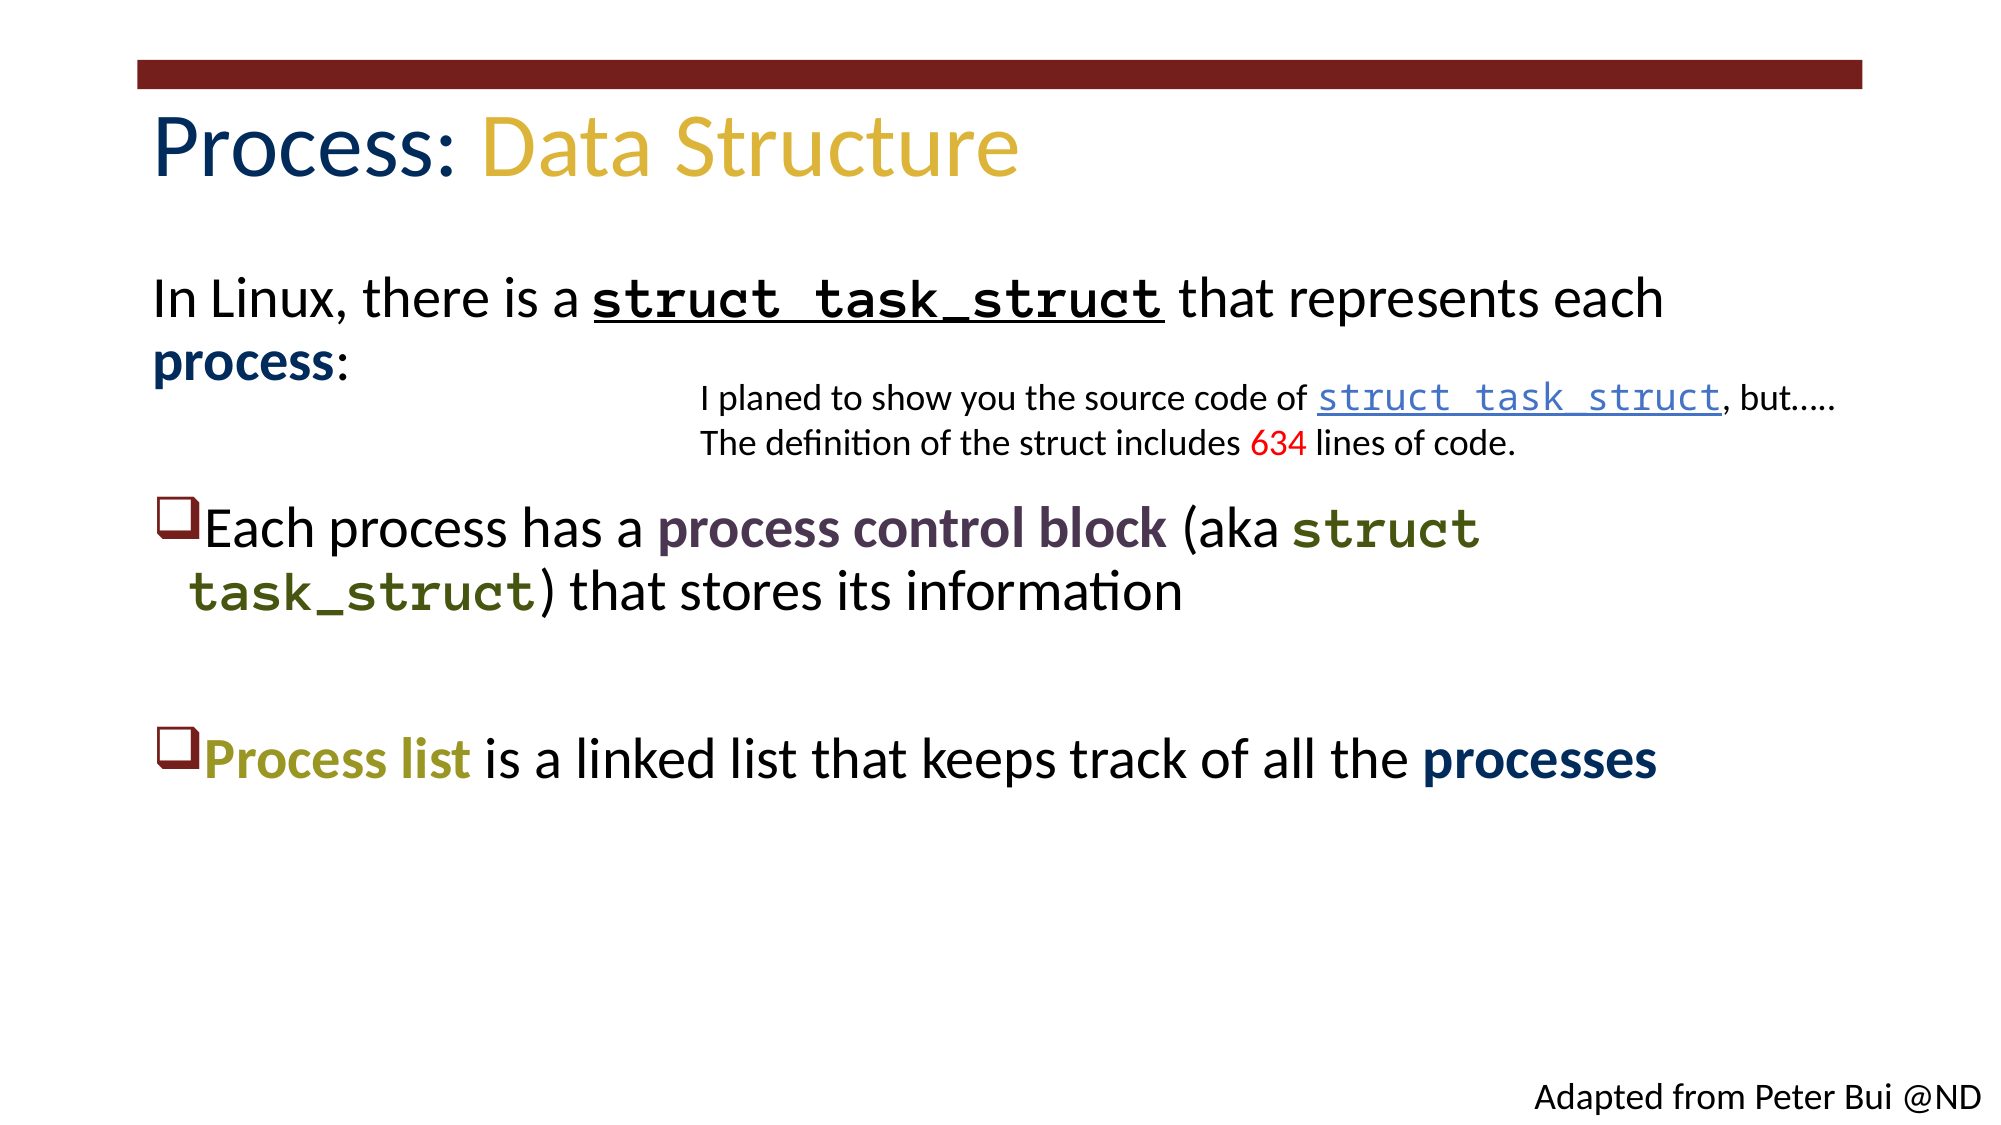

# Process: Data Structure
In Linux, there is a struct task_struct that represents each process:

Each process has a process control block (aka struct task_struct) that stores its information

Process list is a linked list that keeps track of all the processes

I planed to show you the source code of struct task_struct, but…..
The definition of the struct includes 634 lines of code.
Adapted from Peter Bui @ND